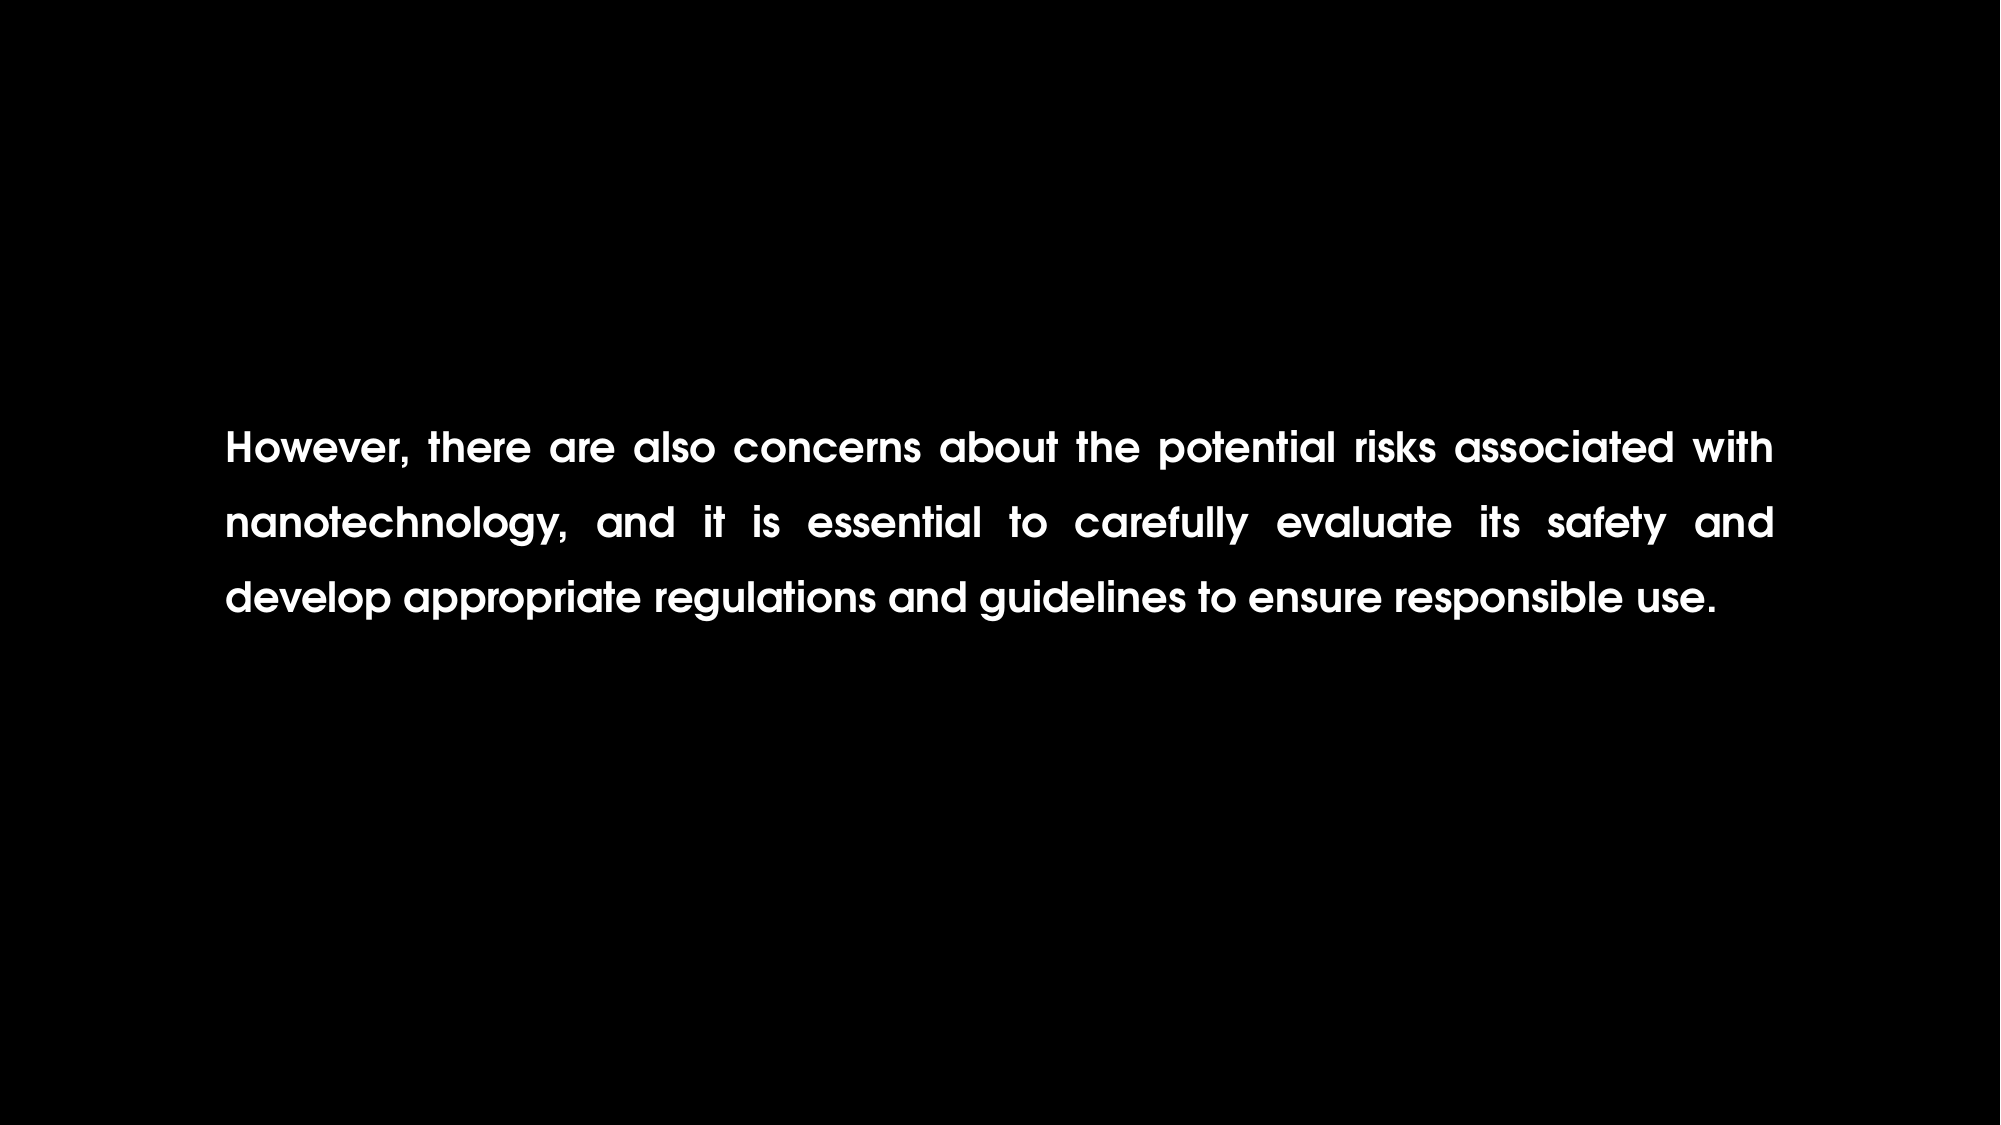

However, there are also concerns about the potential risks associated with nanotechnology, and it is essential to carefully evaluate its safety and develop appropriate regulations and guidelines to ensure responsible use.